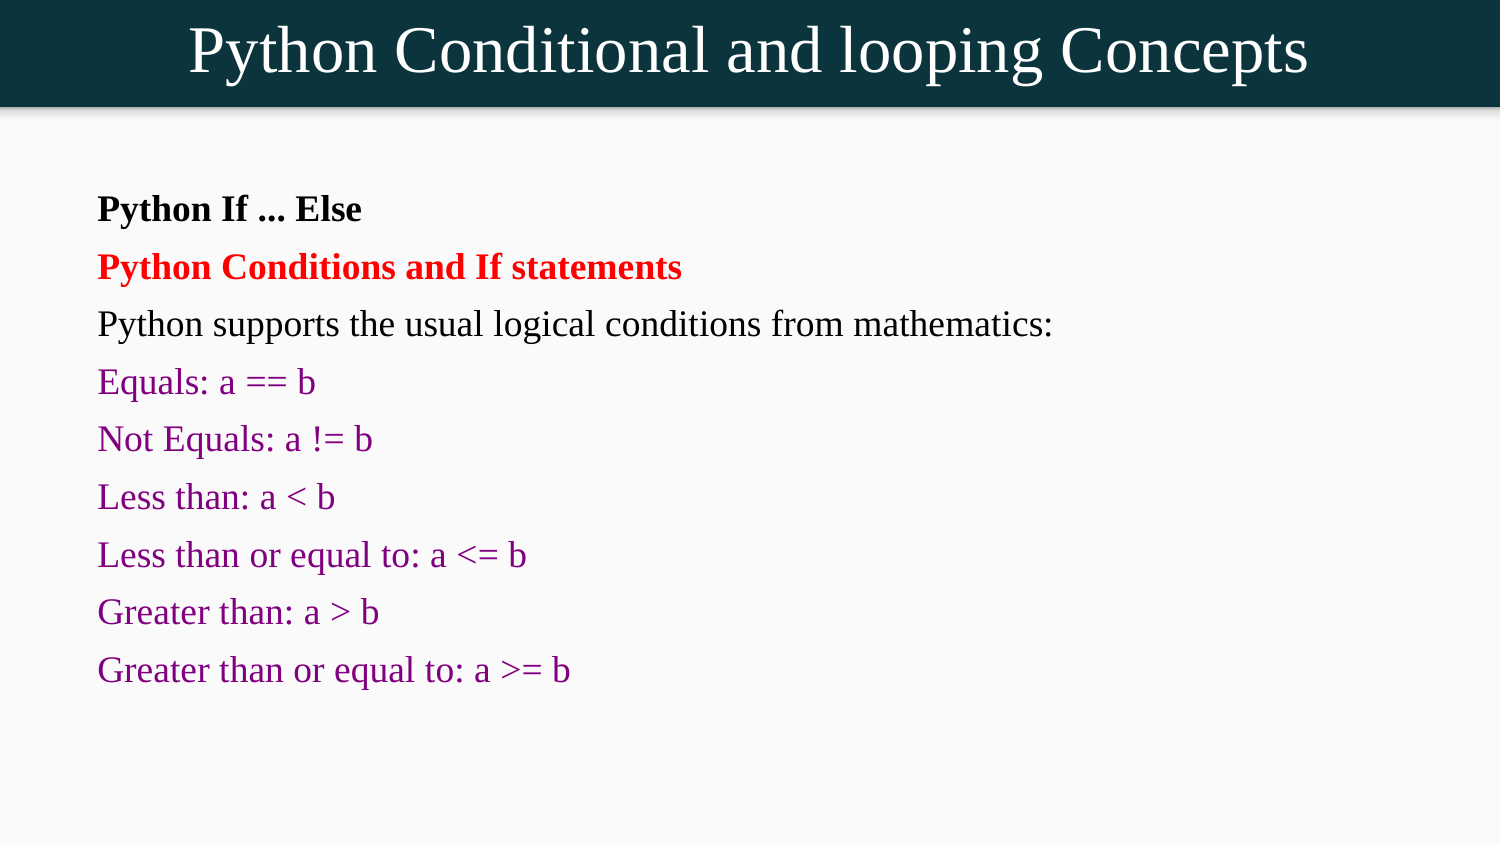

Python Conditional and looping Concepts
Python If ... Else
Python Conditions and If statements
Python supports the usual logical conditions from mathematics:
Equals: a == b
Not Equals: a != b
Less than: a < b
Less than or equal to: a <= b
Greater than: a > b
Greater than or equal to: a >= b